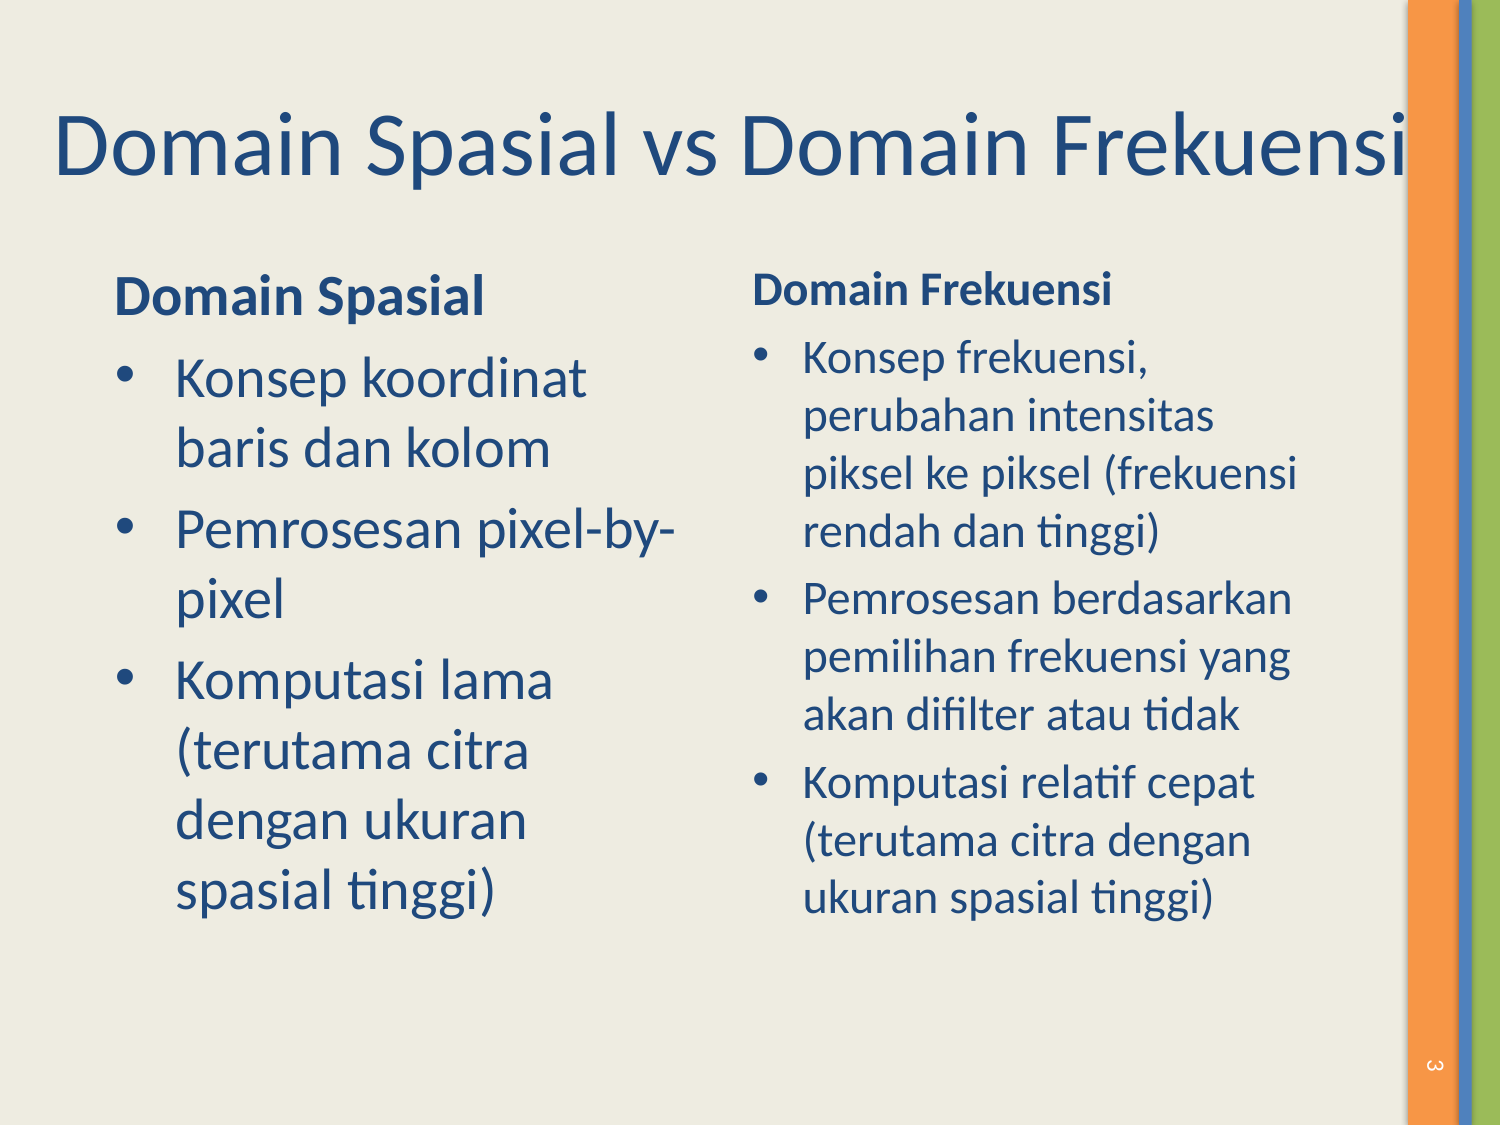

# Domain Spasial vs Domain Frekuensi
Domain Spasial
Konsep koordinat baris dan kolom
Pemrosesan pixel-by-pixel
Komputasi lama (terutama citra dengan ukuran spasial tinggi)

Domain Frekuensi
Konsep frekuensi, perubahan intensitas piksel ke piksel (frekuensi rendah dan tinggi)
Pemrosesan berdasarkan pemilihan frekuensi yang akan difilter atau tidak
Komputasi relatif cepat (terutama citra dengan ukuran spasial tinggi)
3